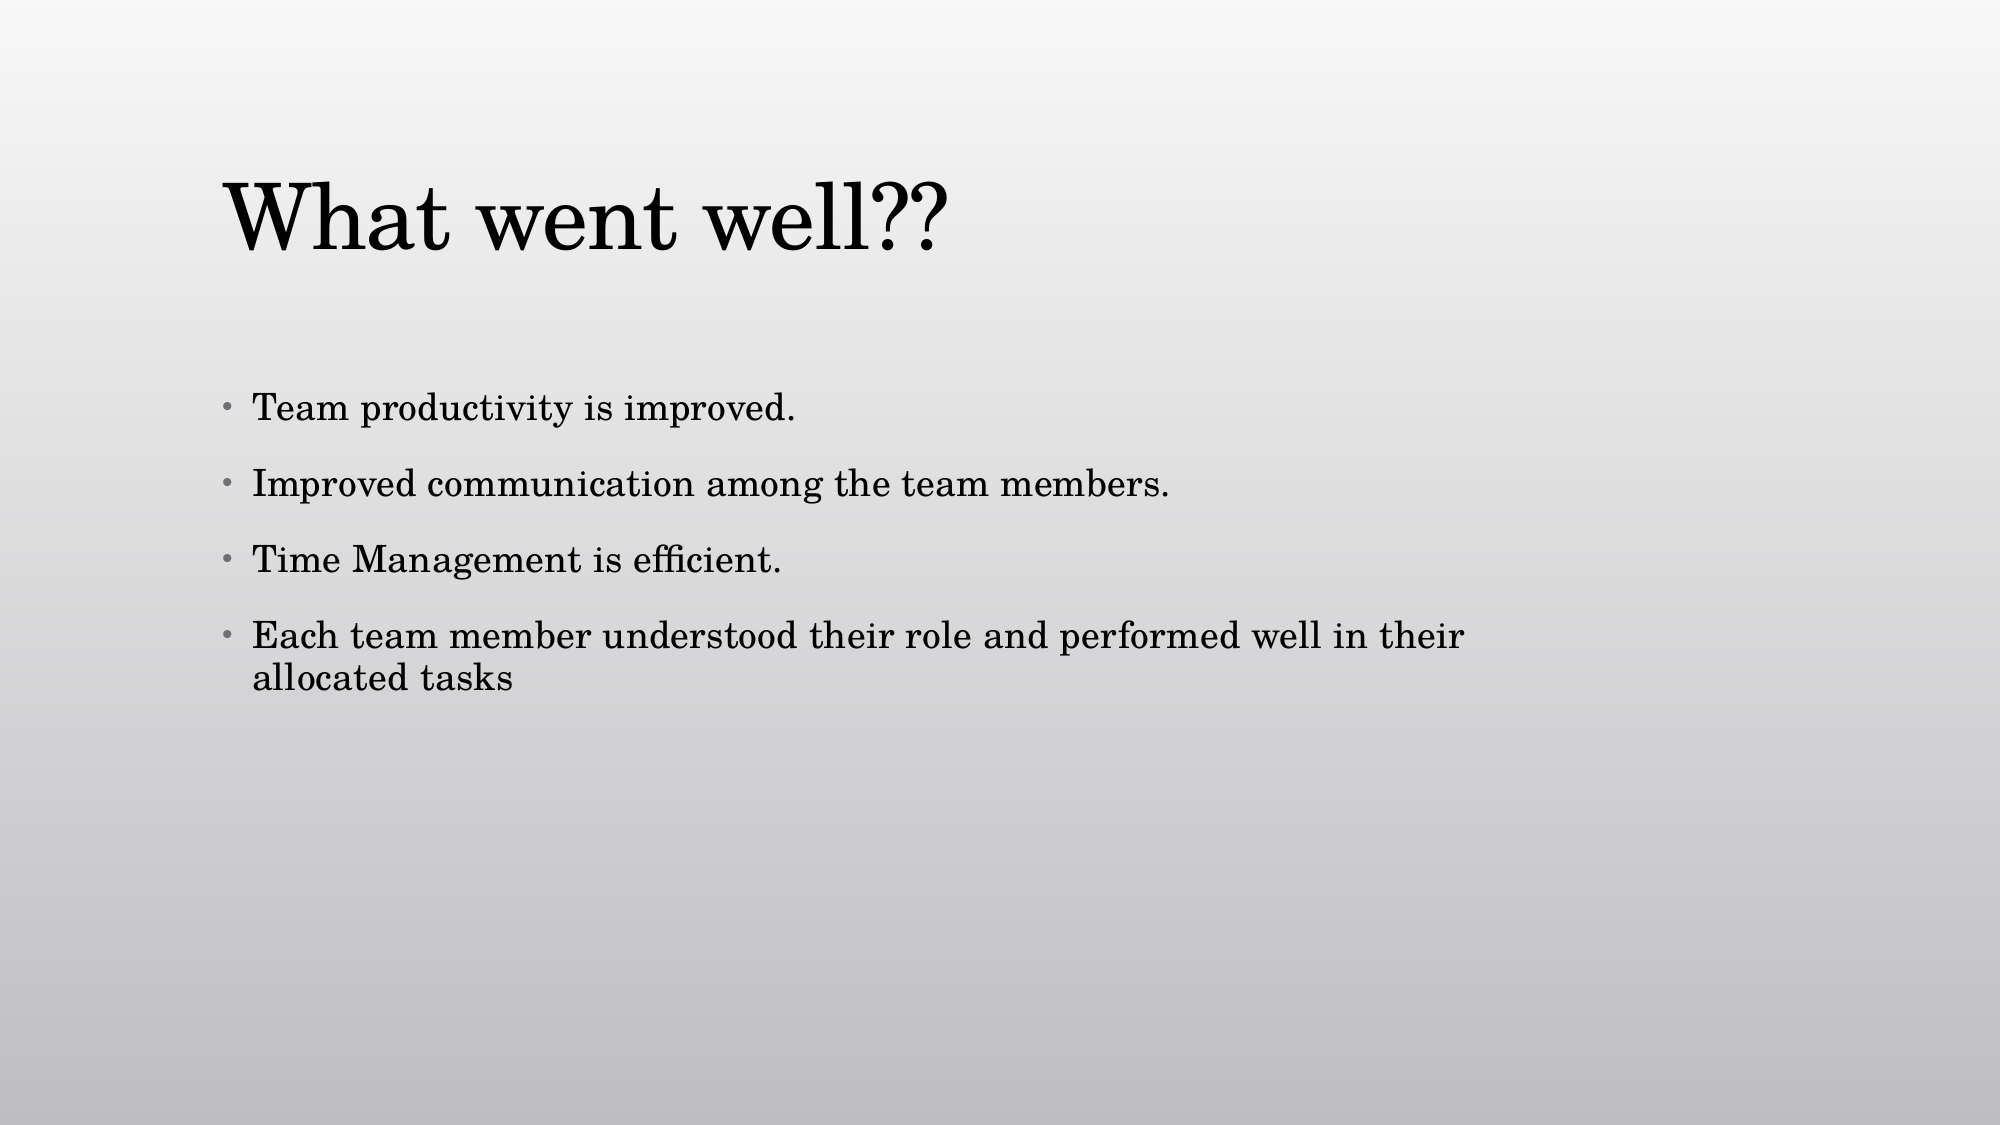

# What went well??

Team productivity is improved.
Improved communication among the team members.
Time Management is efficient.
Each team member understood their role and performed well in their   allocated tasks